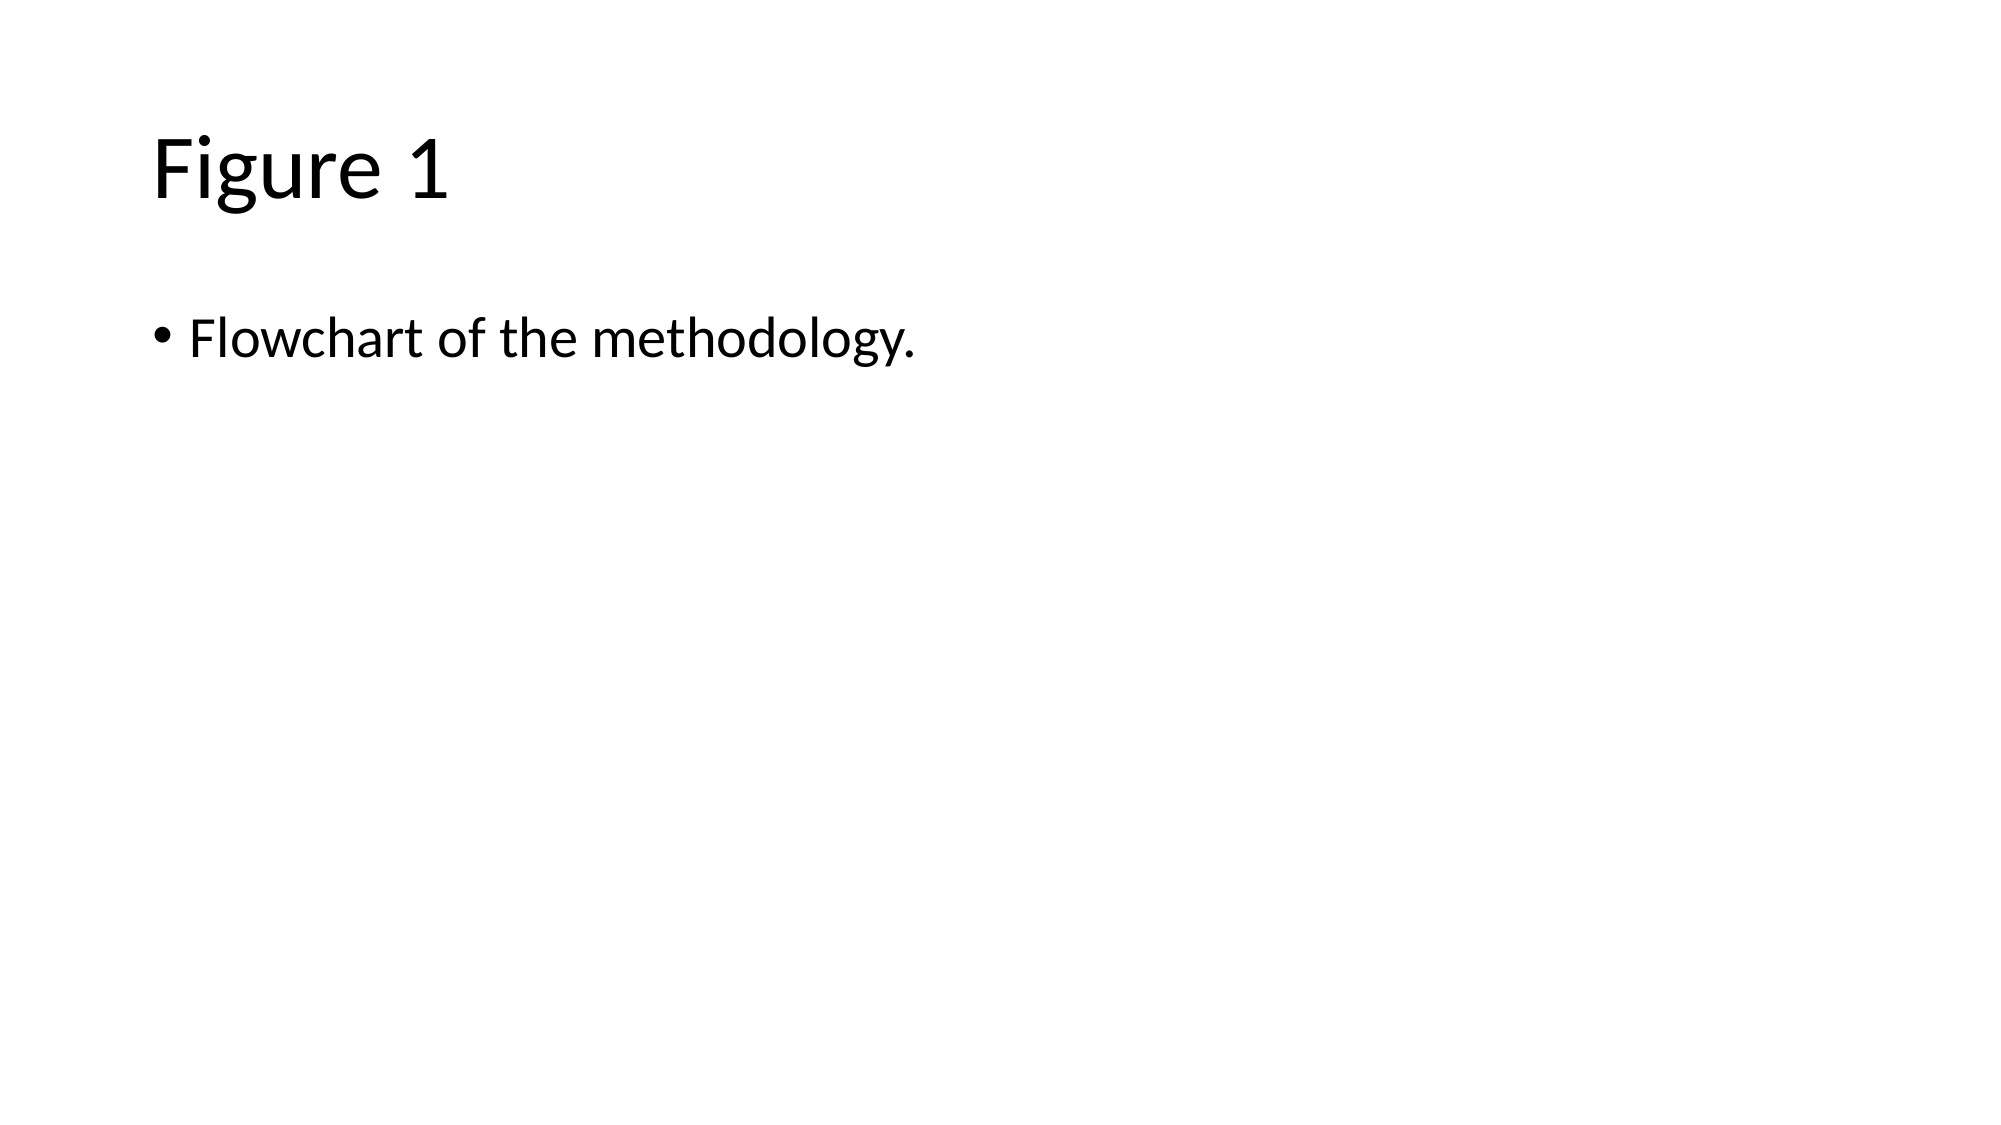

# Figure 1
Flowchart of the methodology.